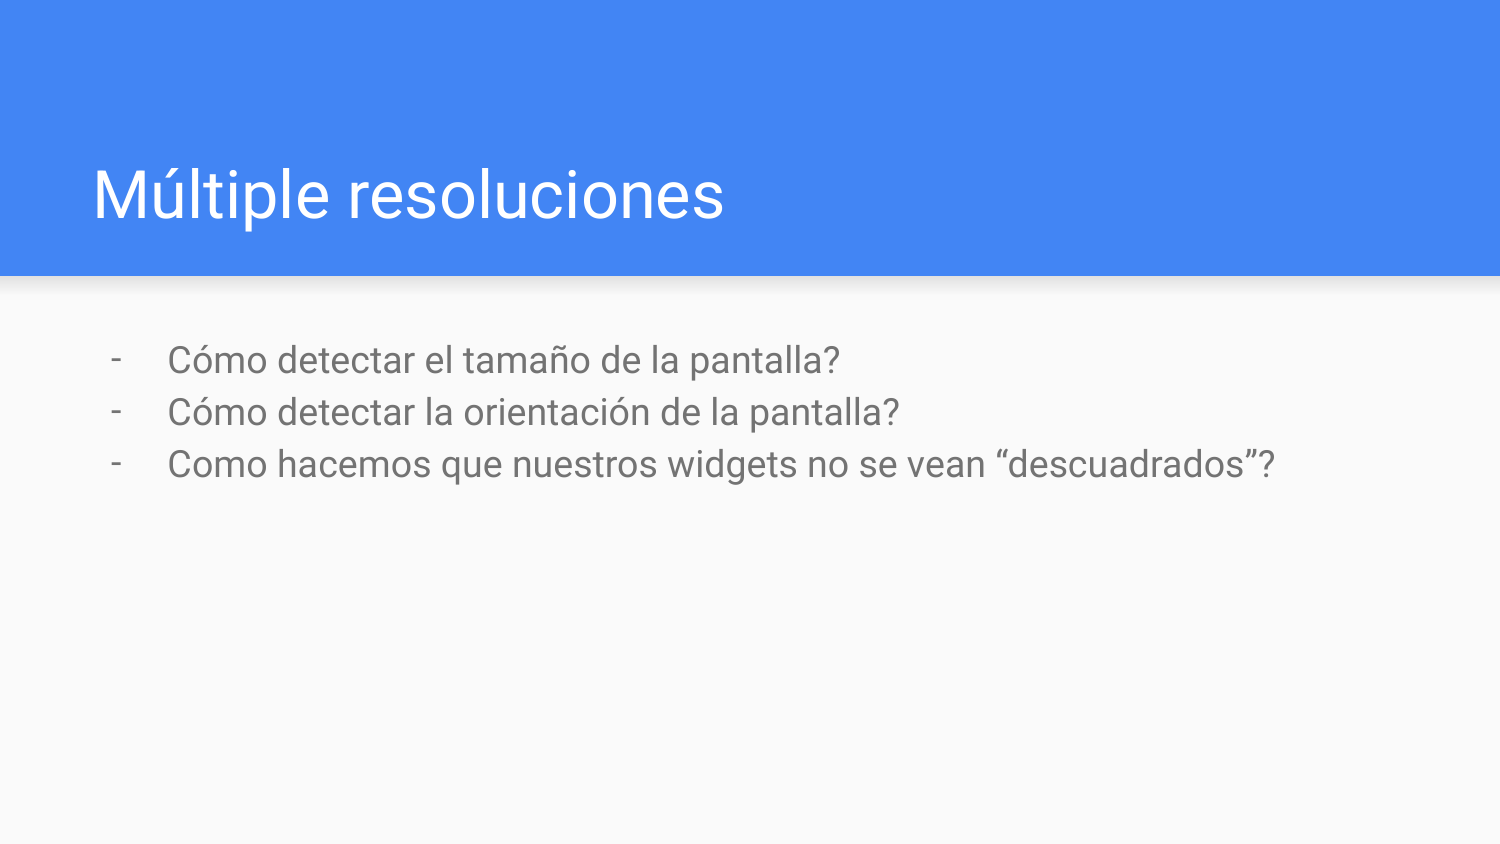

# Múltiple resoluciones
Cómo detectar el tamaño de la pantalla?
Cómo detectar la orientación de la pantalla?
Como hacemos que nuestros widgets no se vean “descuadrados”?